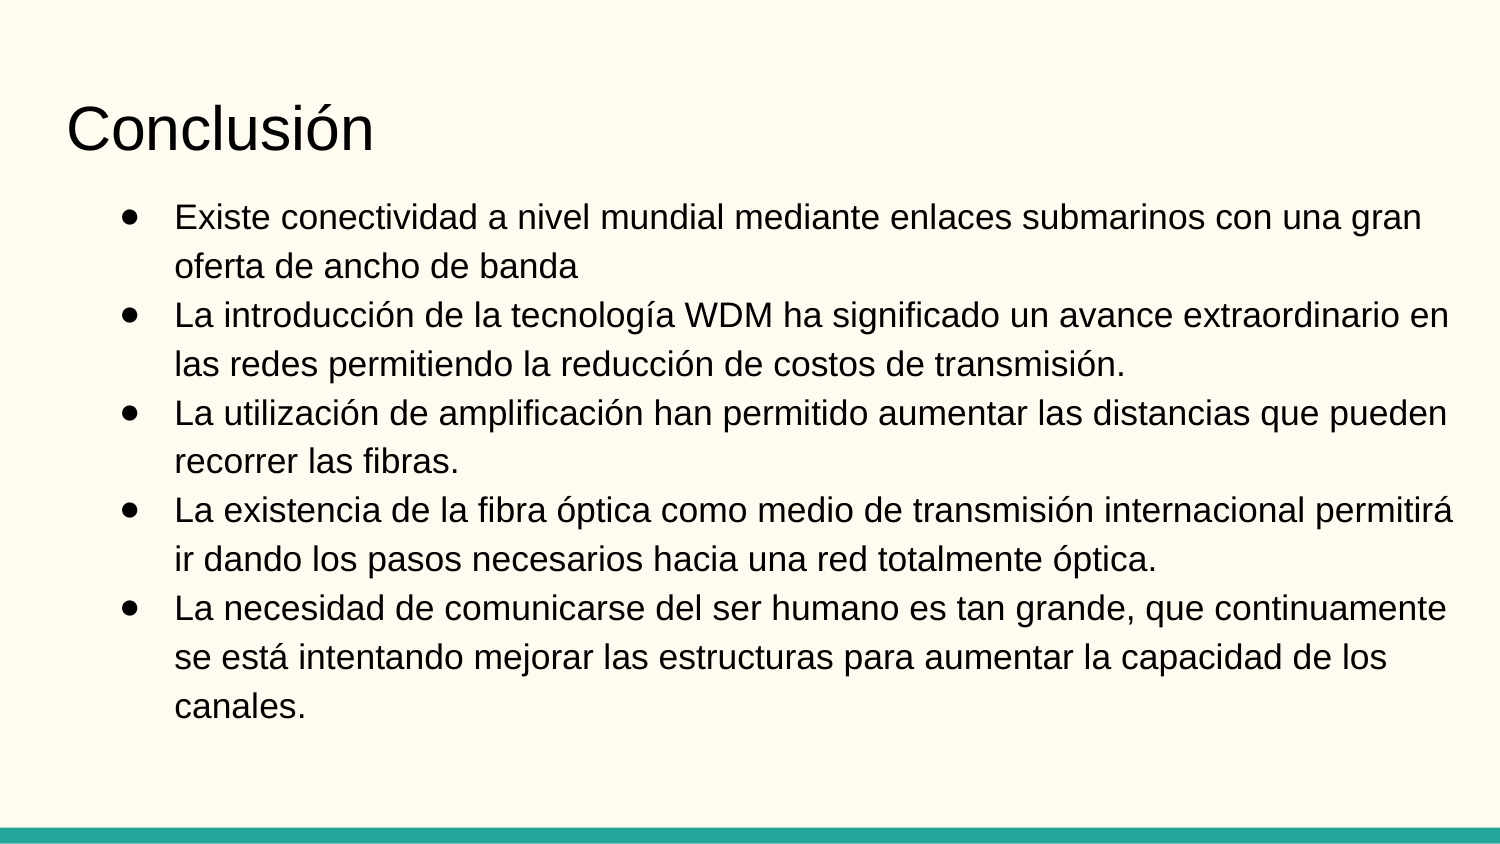

# Conclusión

Existe conectividad a nivel mundial mediante enlaces submarinos con una gran oferta de ancho de banda
La introducción de la tecnología WDM ha significado un avance extraordinario en las redes permitiendo la reducción de costos de transmisión.
La utilización de amplificación han permitido aumentar las distancias que pueden recorrer las fibras.
La existencia de la fibra óptica como medio de transmisión internacional permitirá ir dando los pasos necesarios hacia una red totalmente óptica.
La necesidad de comunicarse del ser humano es tan grande, que continuamente se está intentando mejorar las estructuras para aumentar la capacidad de los canales.